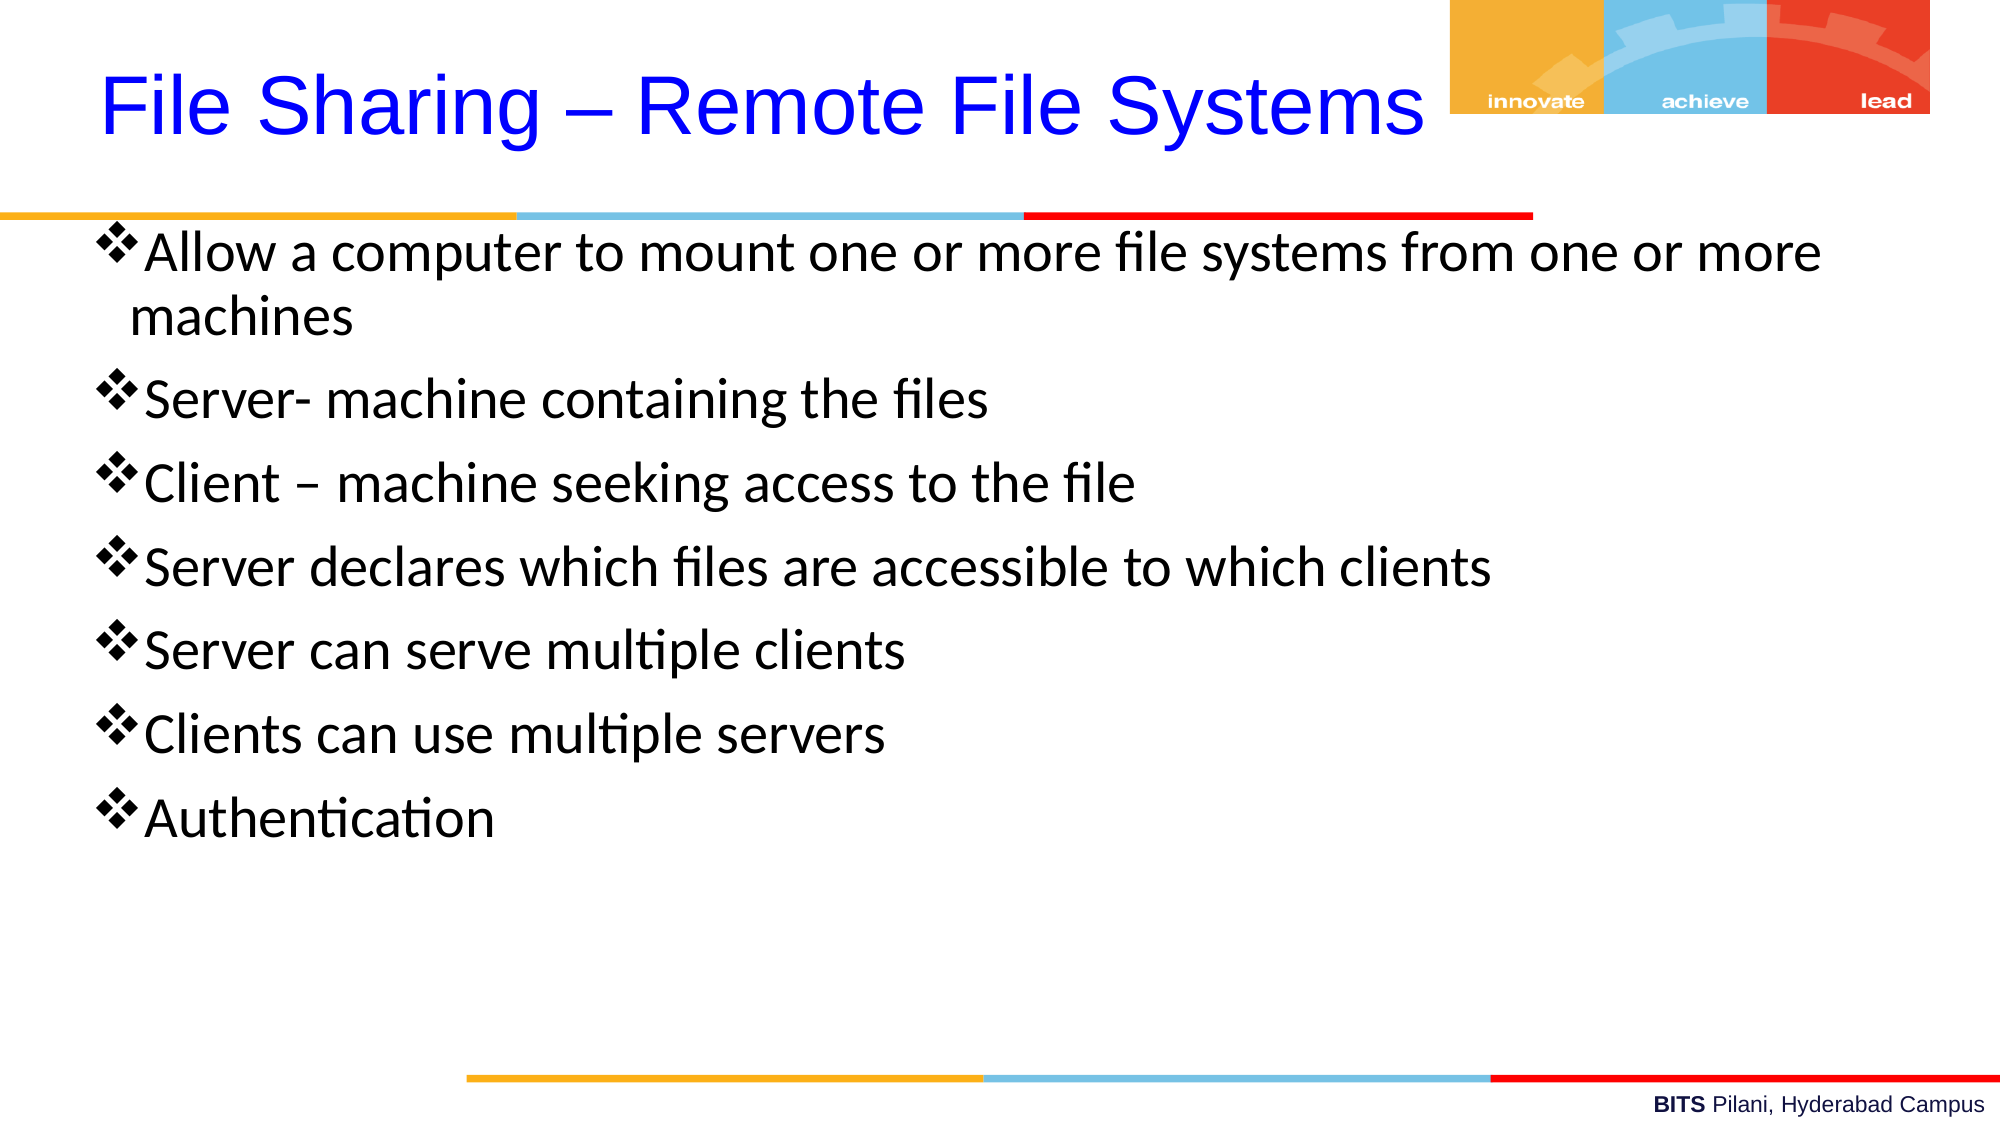

File Sharing – Remote File Systems
Allow a computer to mount one or more file systems from one or more machines
Server- machine containing the files
Client – machine seeking access to the file
Server declares which files are accessible to which clients
Server can serve multiple clients
Clients can use multiple servers
Authentication